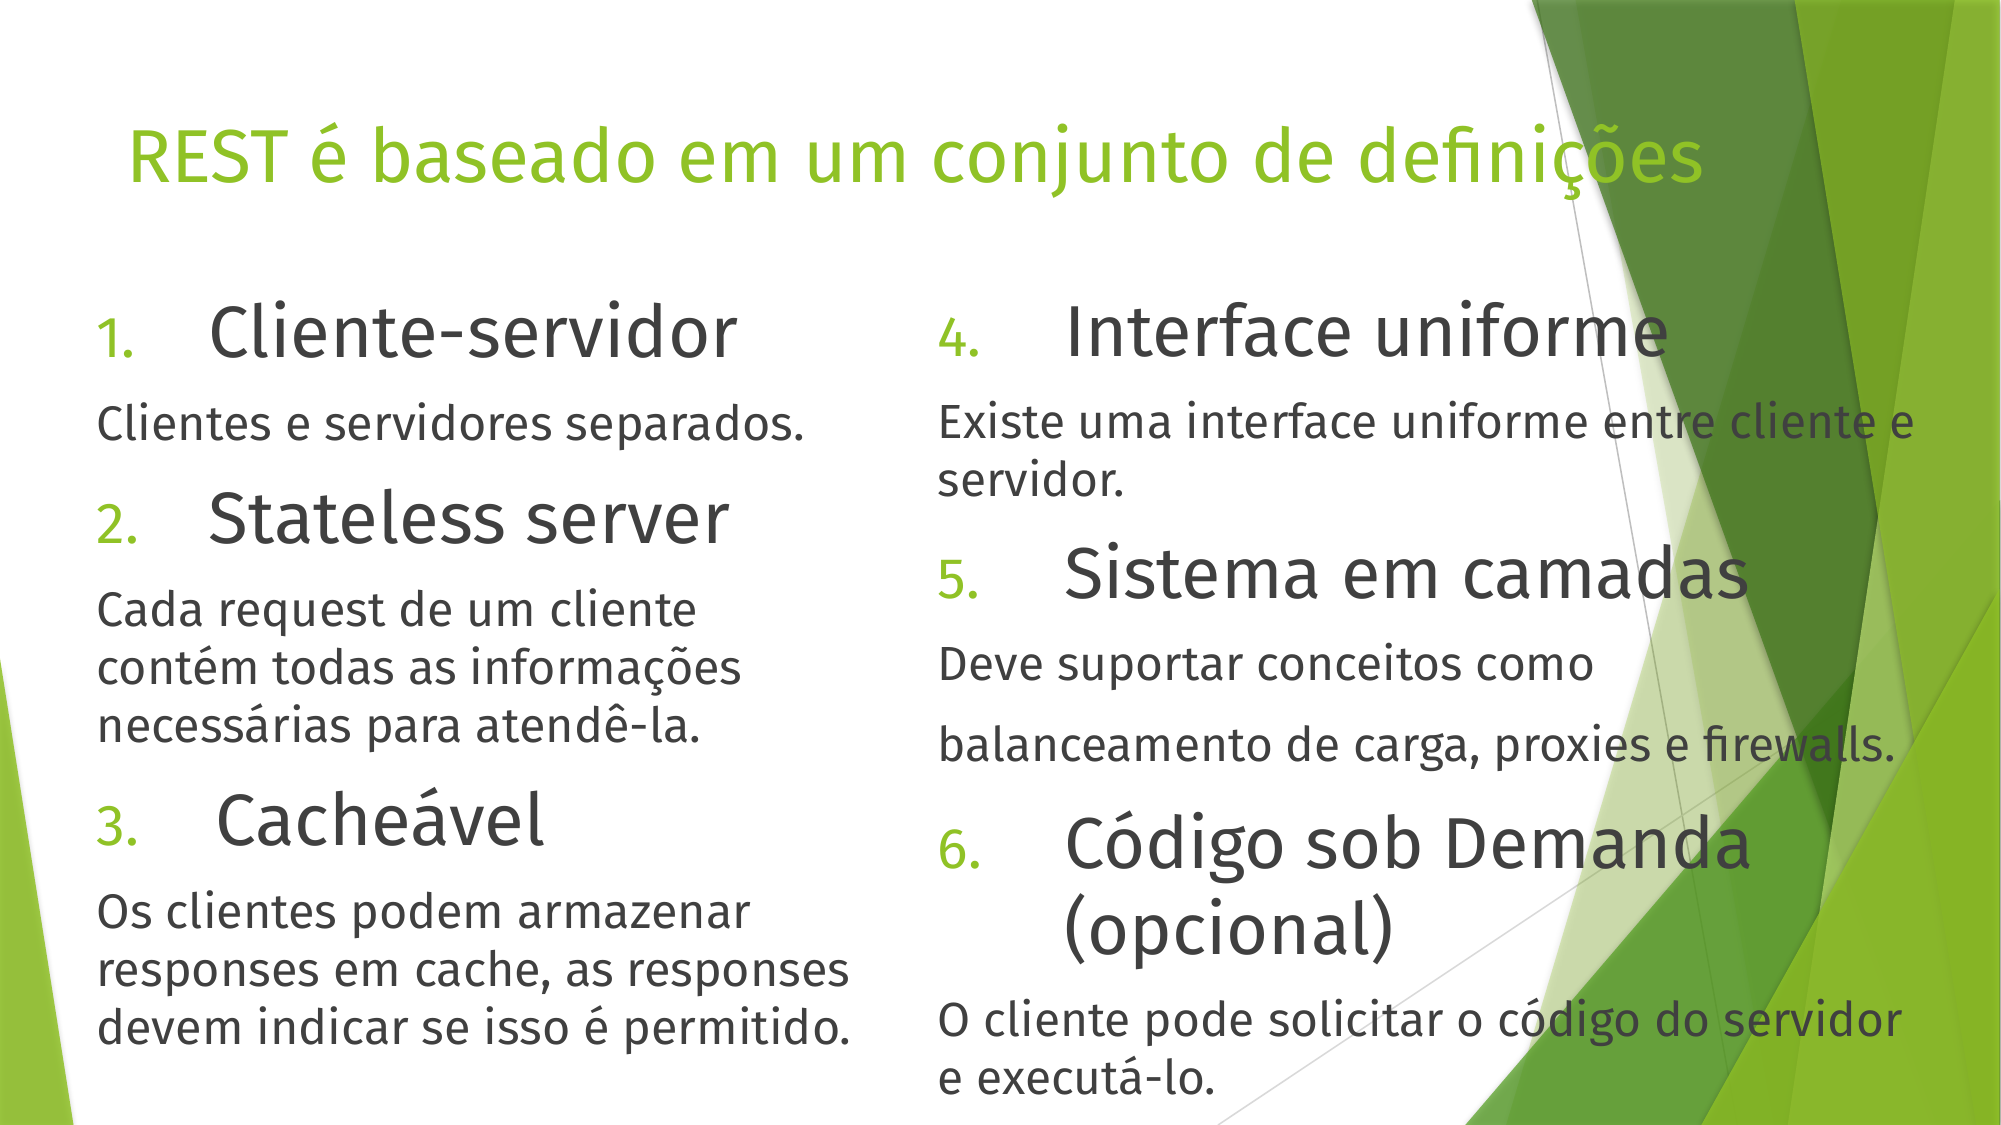

# REST é baseado em um conjunto de definições
   Cliente-servidor
Clientes e servidores separados.
   Stateless server
Cada request de um cliente contém todas as informações necessárias para atendê-la.
Cacheável
Os clientes podem armazenar responses em cache, as responses devem indicar se isso é permitido.

Interface uniforme
Existe uma interface uniforme entre cliente e servidor.
Sistema em camadas
Deve suportar conceitos como balanceamento de carga, proxies e firewalls.
Código sob Demanda (opcional)
O cliente pode solicitar o código do servidor e executá-lo.